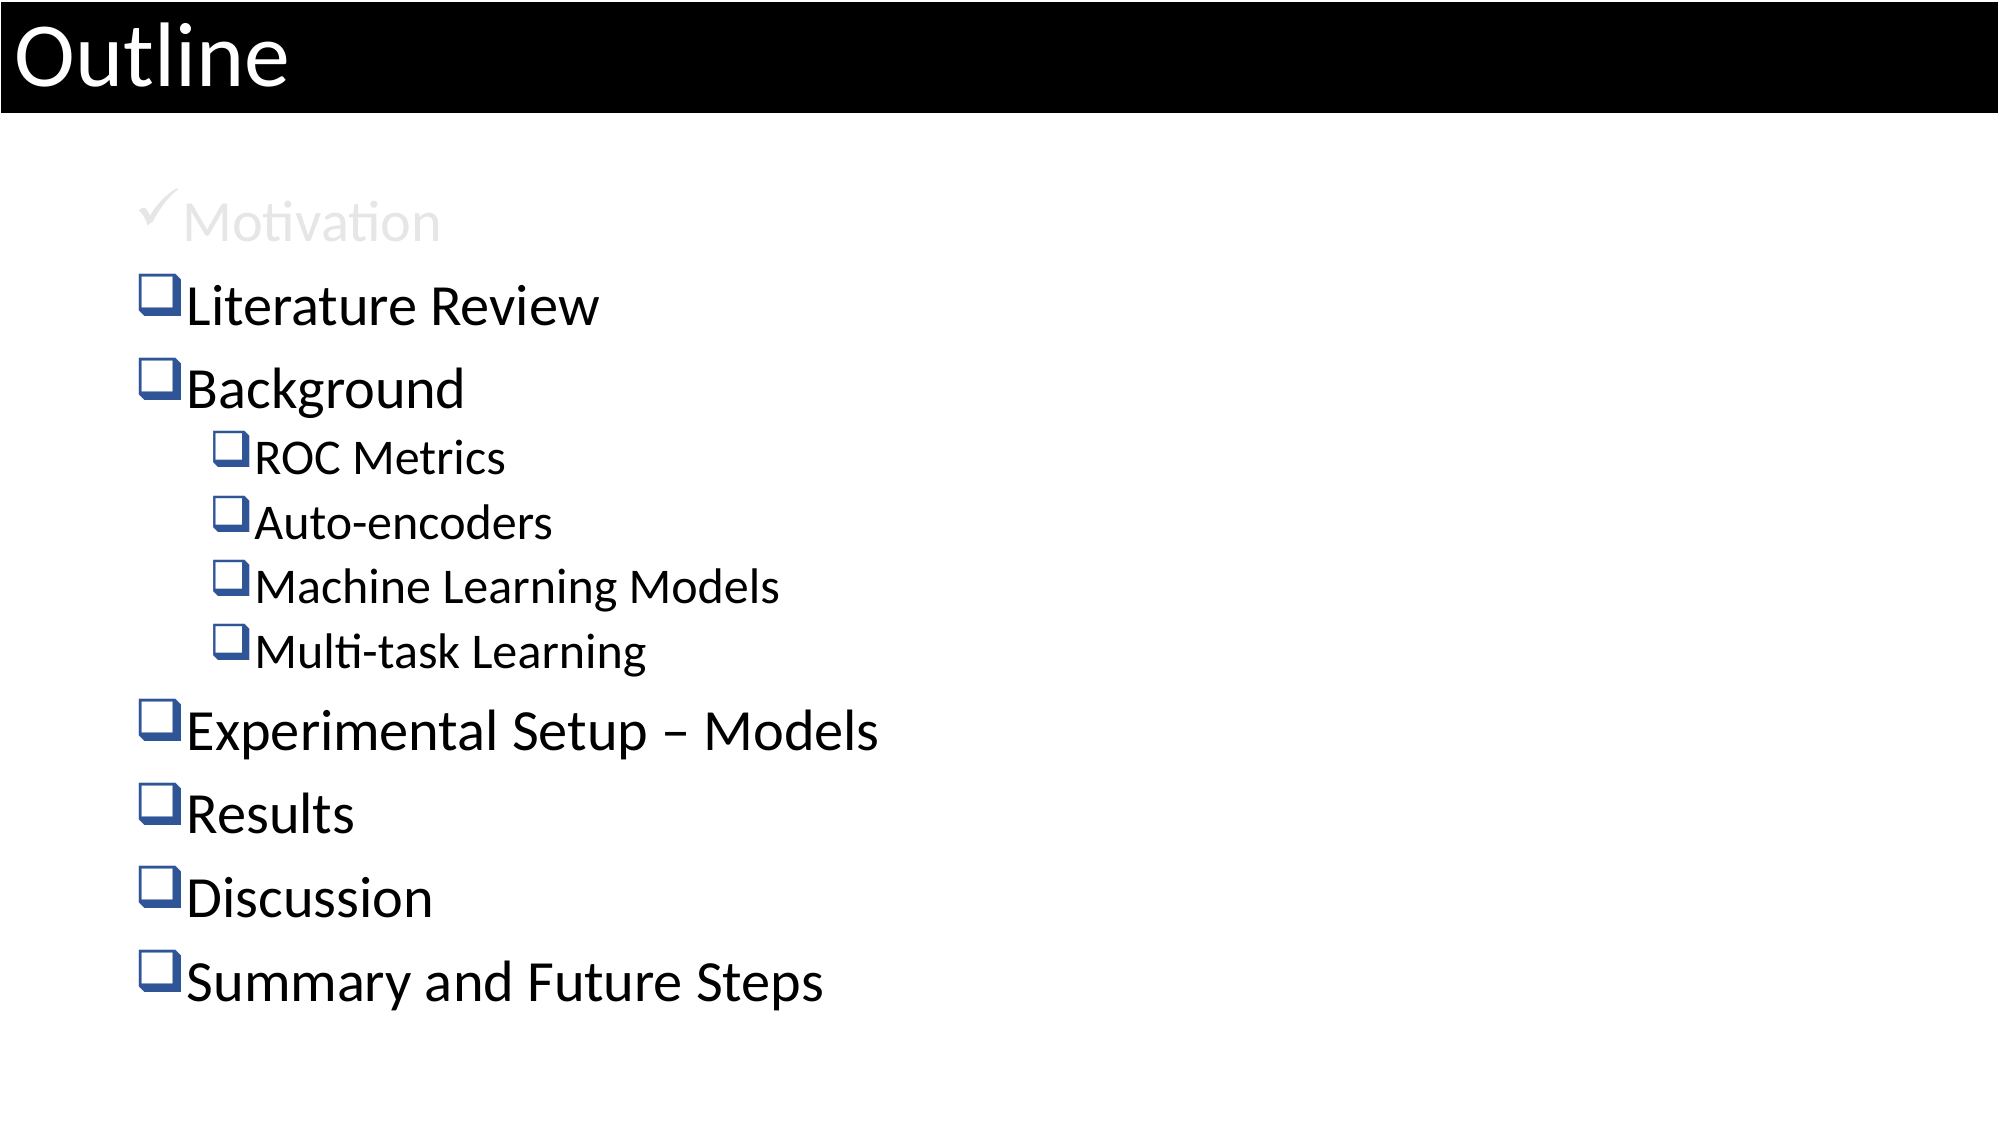

# Outline
Motivation
Literature Review
Background
ROC Metrics
Auto-encoders
Machine Learning Models
Multi-task Learning
Experimental Setup – Models
Results
Discussion
Summary and Future Steps